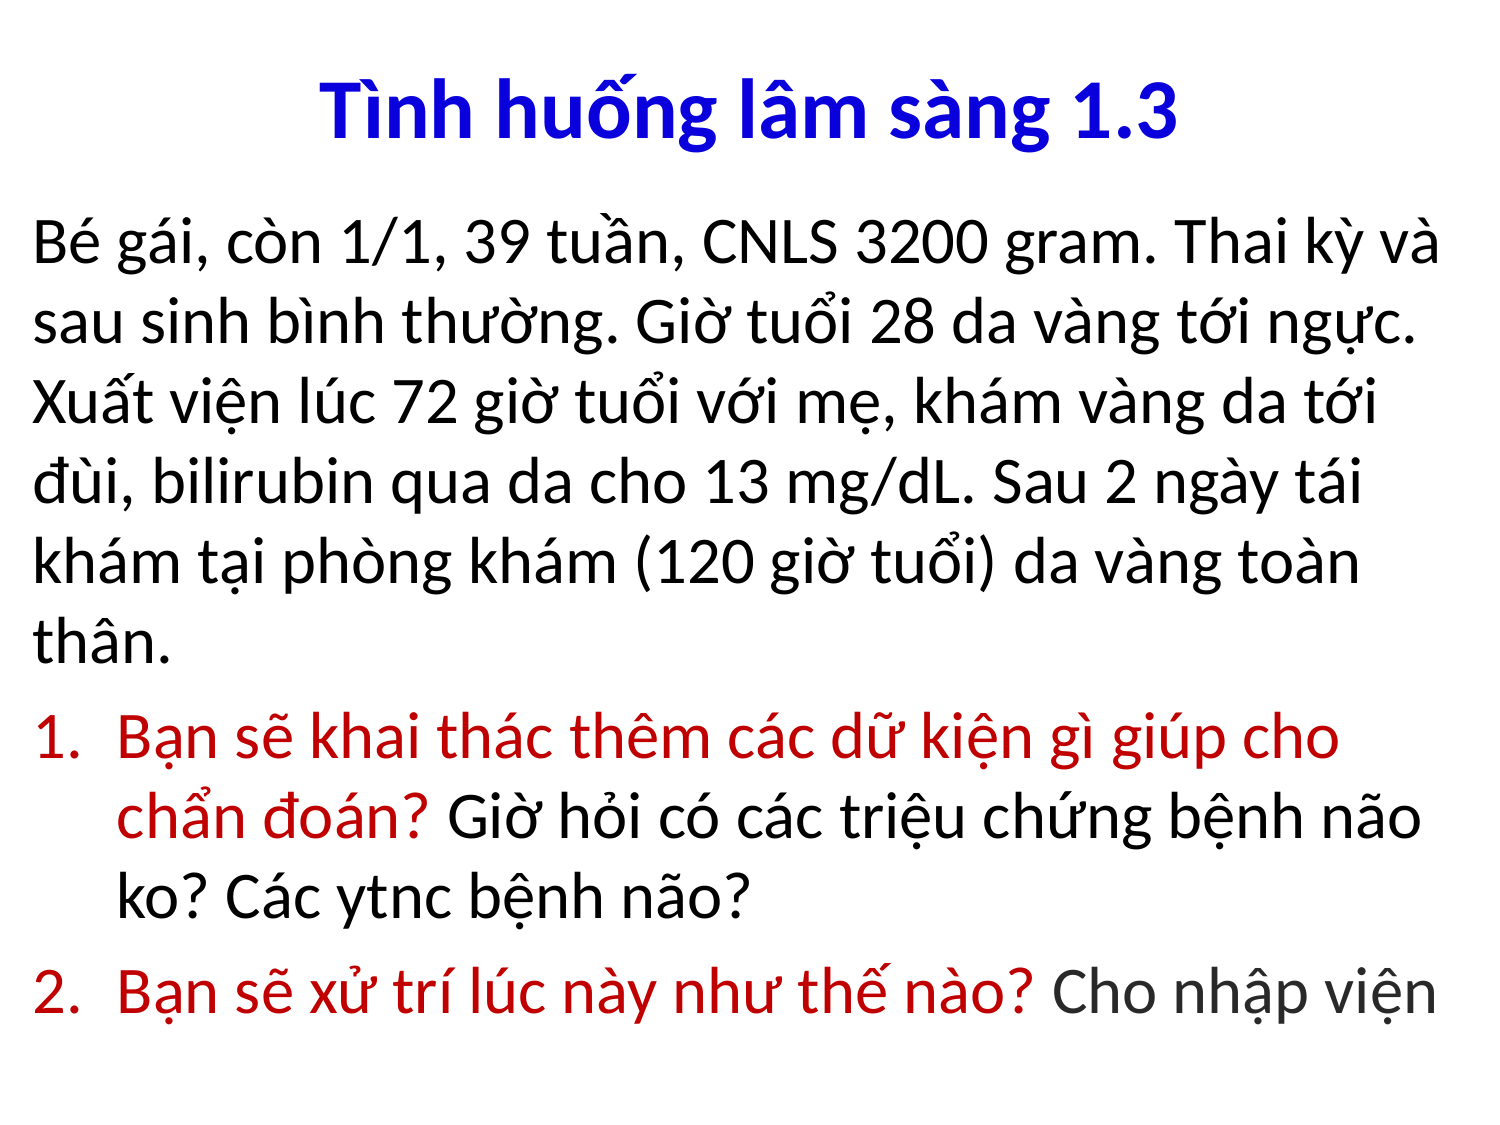

# Tình huống lâm sàng 1.3
Bé gái, còn 1/1, 39 tuần, CNLS 3200 gram. Thai kỳ và sau sinh bình thường. Giờ tuổi 28 da vàng tới ngực. Xuất viện lúc 72 giờ tuổi với mẹ, khám vàng da tới đùi, bilirubin qua da cho 13 mg/dL. Sau 2 ngày tái khám tại phòng khám (120 giờ tuổi) da vàng toàn thân.
Bạn sẽ khai thác thêm các dữ kiện gì giúp cho chẩn đoán? Giờ hỏi có các triệu chứng bệnh não ko? Các ytnc bệnh não?
Bạn sẽ xử trí lúc này như thế nào? Cho nhập viện